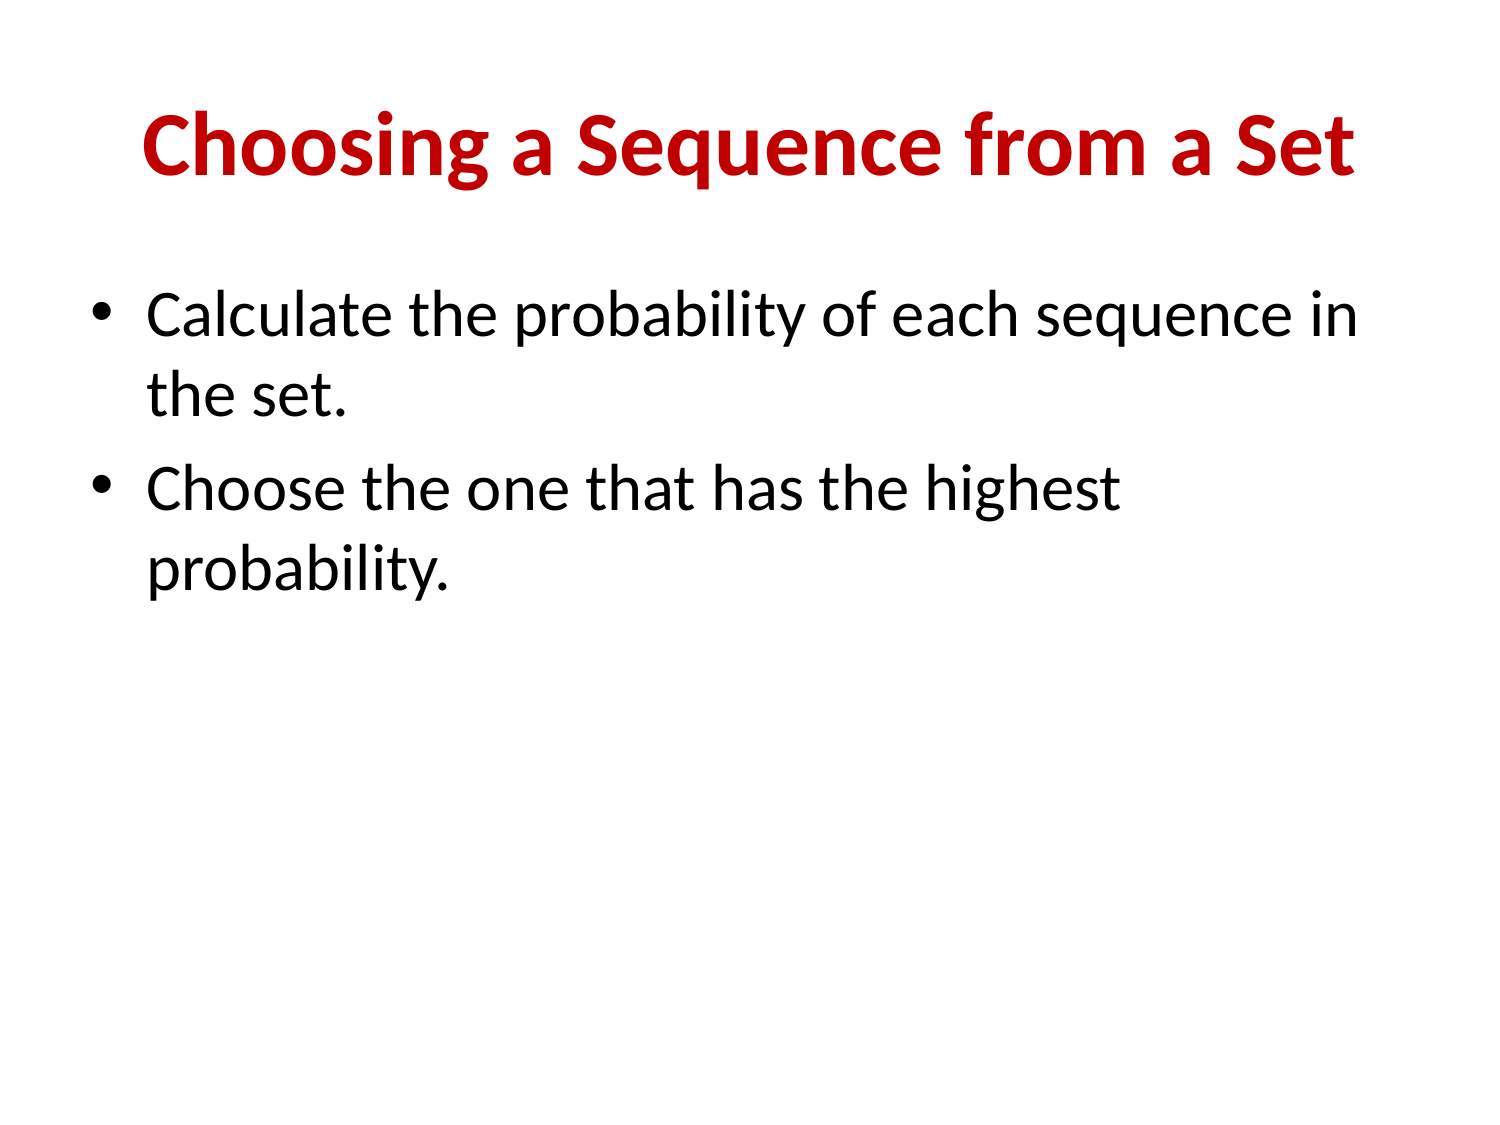

# Choosing a Sequence from a Set
Calculate the probability of each sequence in the set.
Choose the one that has the highest probability.